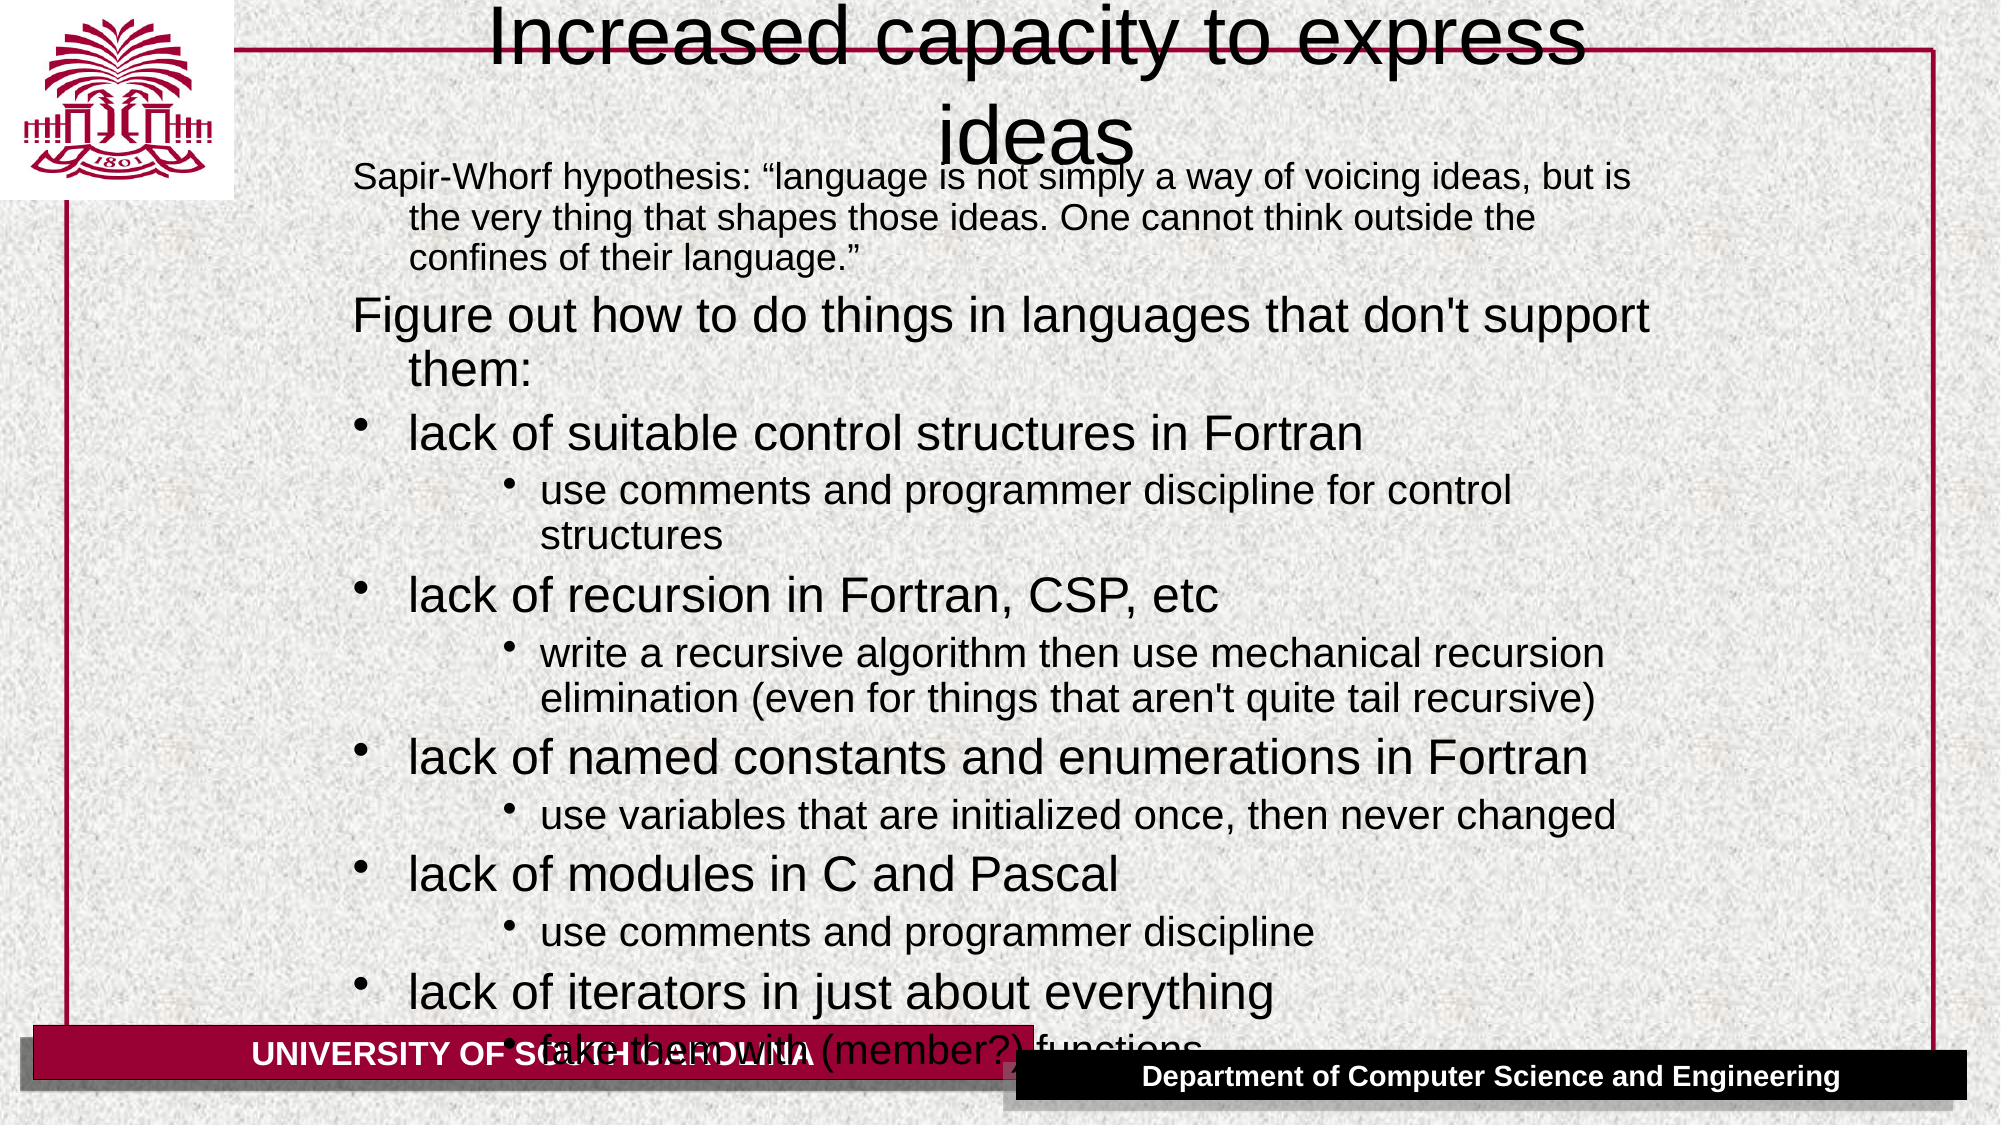

# Increased capacity to express ideas
Sapir-Whorf hypothesis: “language is not simply a way of voicing ideas, but is the very thing that shapes those ideas. One cannot think outside the confines of their language.”
Figure out how to do things in languages that don't support them:
lack of suitable control structures in Fortran
use comments and programmer discipline for control structures
lack of recursion in Fortran, CSP, etc
write a recursive algorithm then use mechanical recursion elimination (even for things that aren't quite tail recursive)
lack of named constants and enumerations in Fortran
use variables that are initialized once, then never changed
lack of modules in C and Pascal
use comments and programmer discipline
lack of iterators in just about everything
fake them with (member?) functions